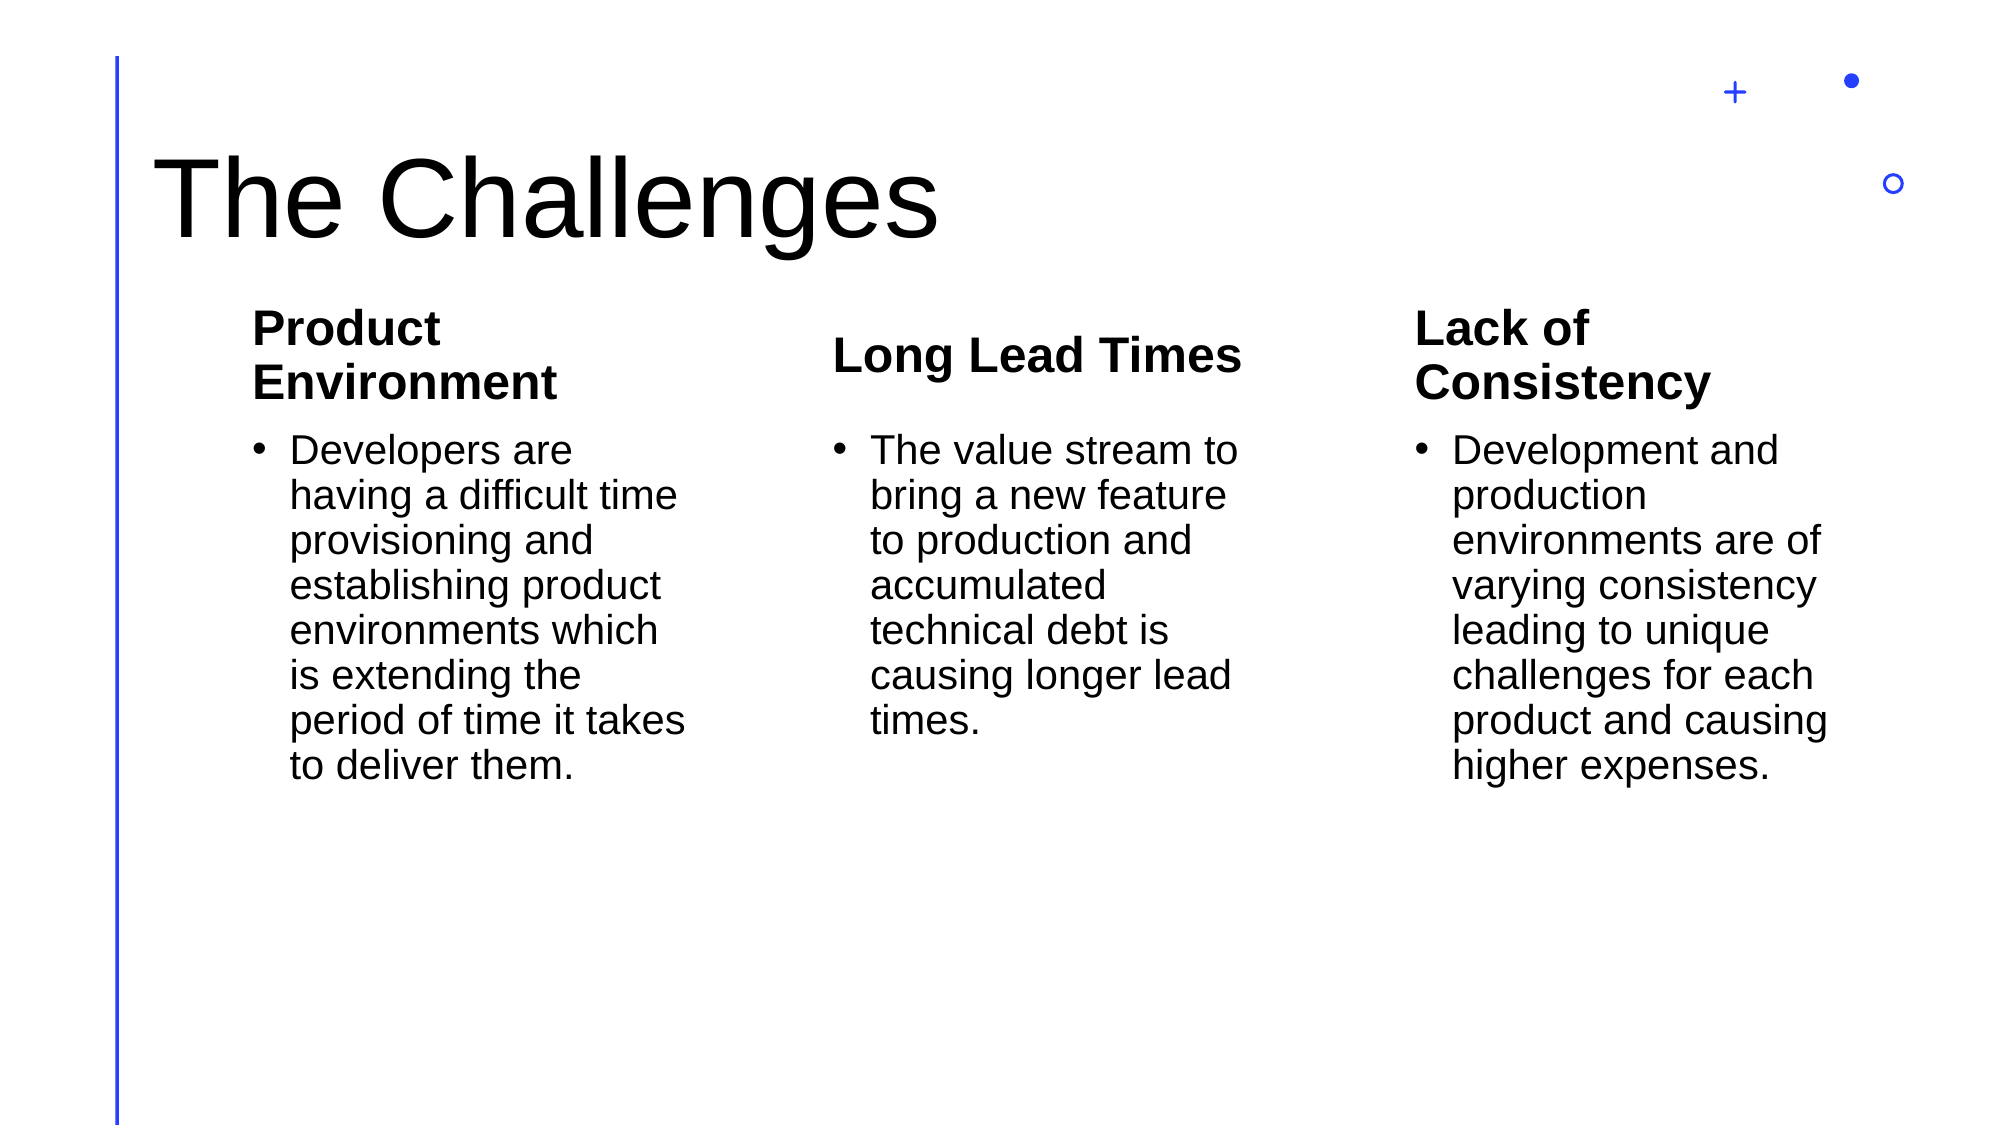

# The Challenges
Product Environment
Long Lead Times
Lack of Consistency
Developers are having a difficult time provisioning and establishing product environments which is extending the period of time it takes to deliver them.
The value stream to bring a new feature to production and accumulated technical debt is causing longer lead times.
Development and production environments are of varying consistency leading to unique challenges for each product and causing higher expenses.